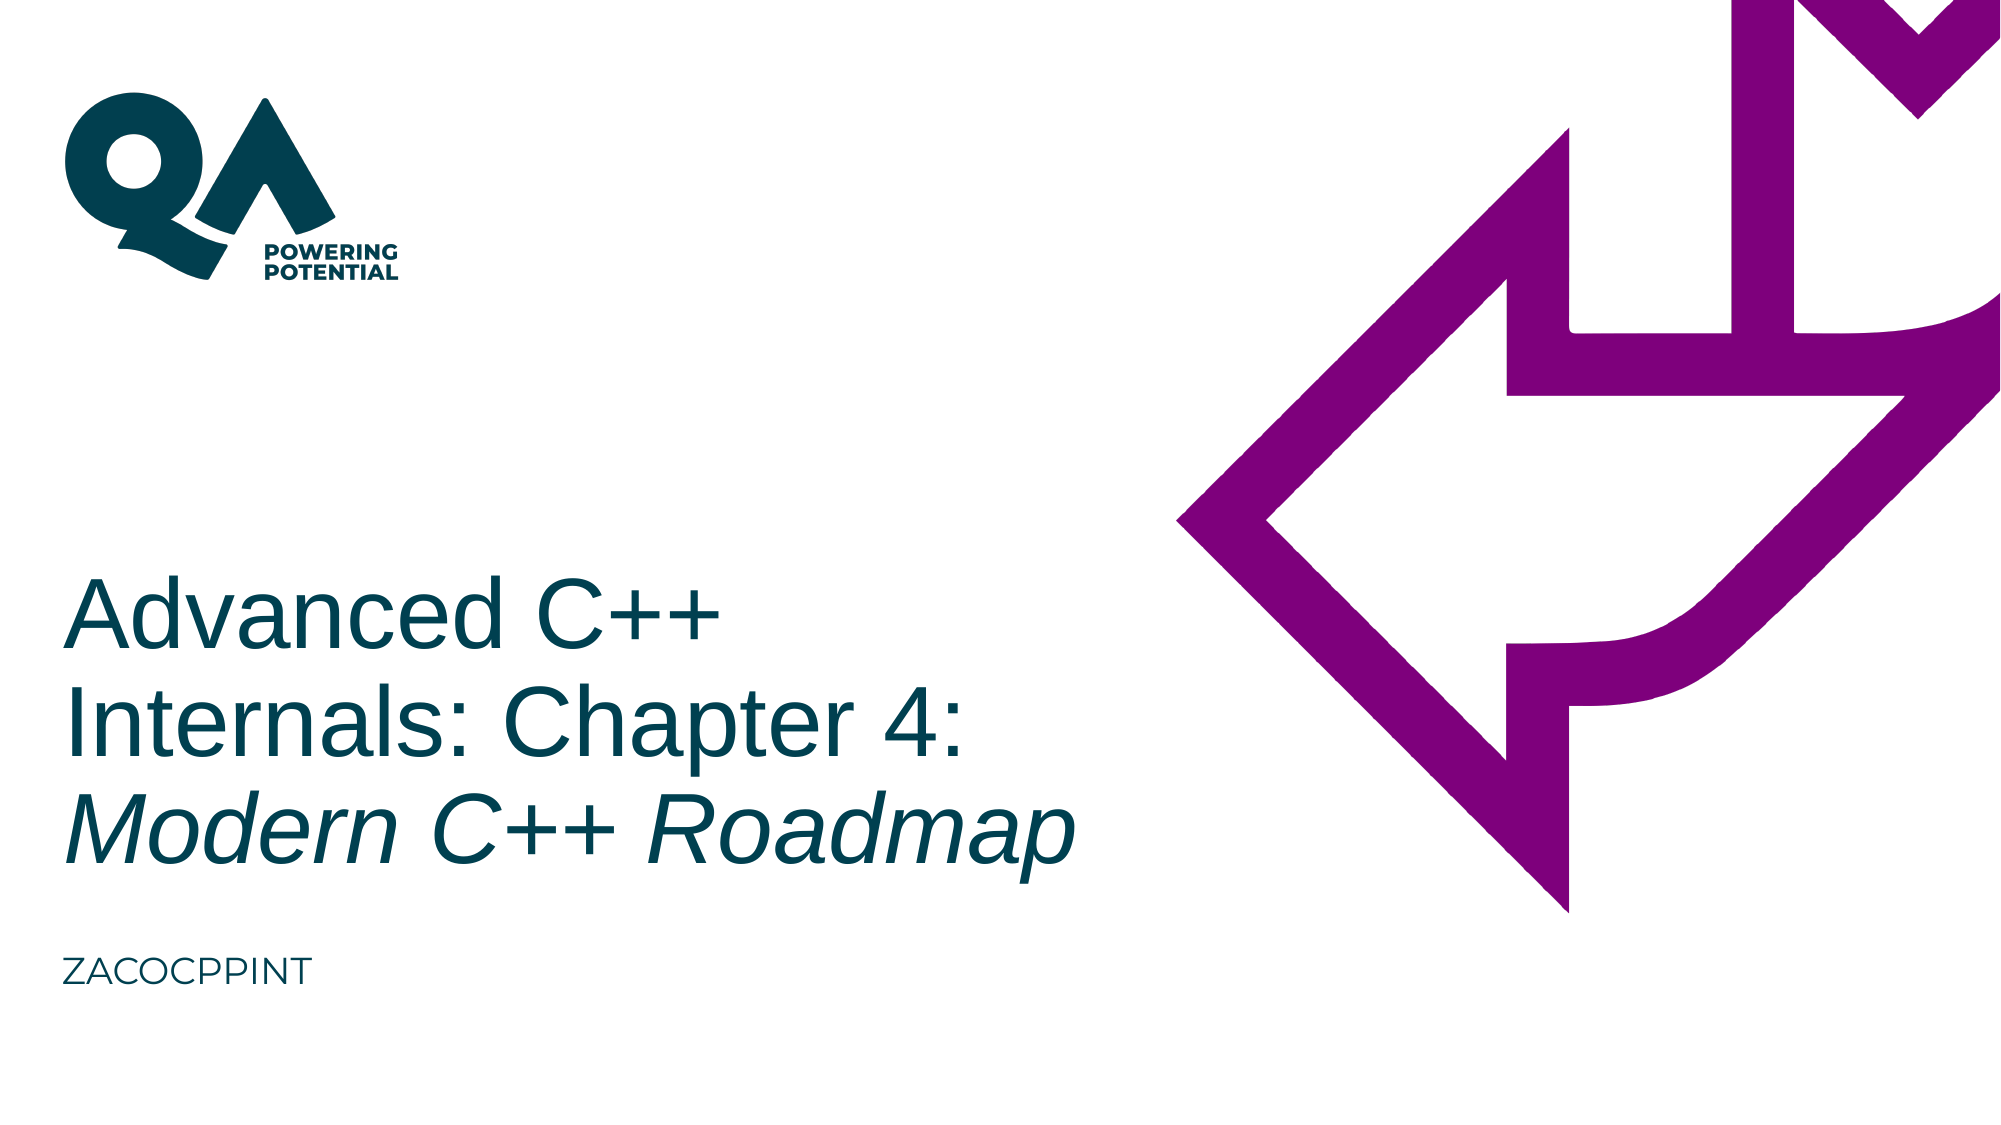

# Advanced C++ Internals: Chapter 4: Modern C++ Roadmap
ZACOCPPINT